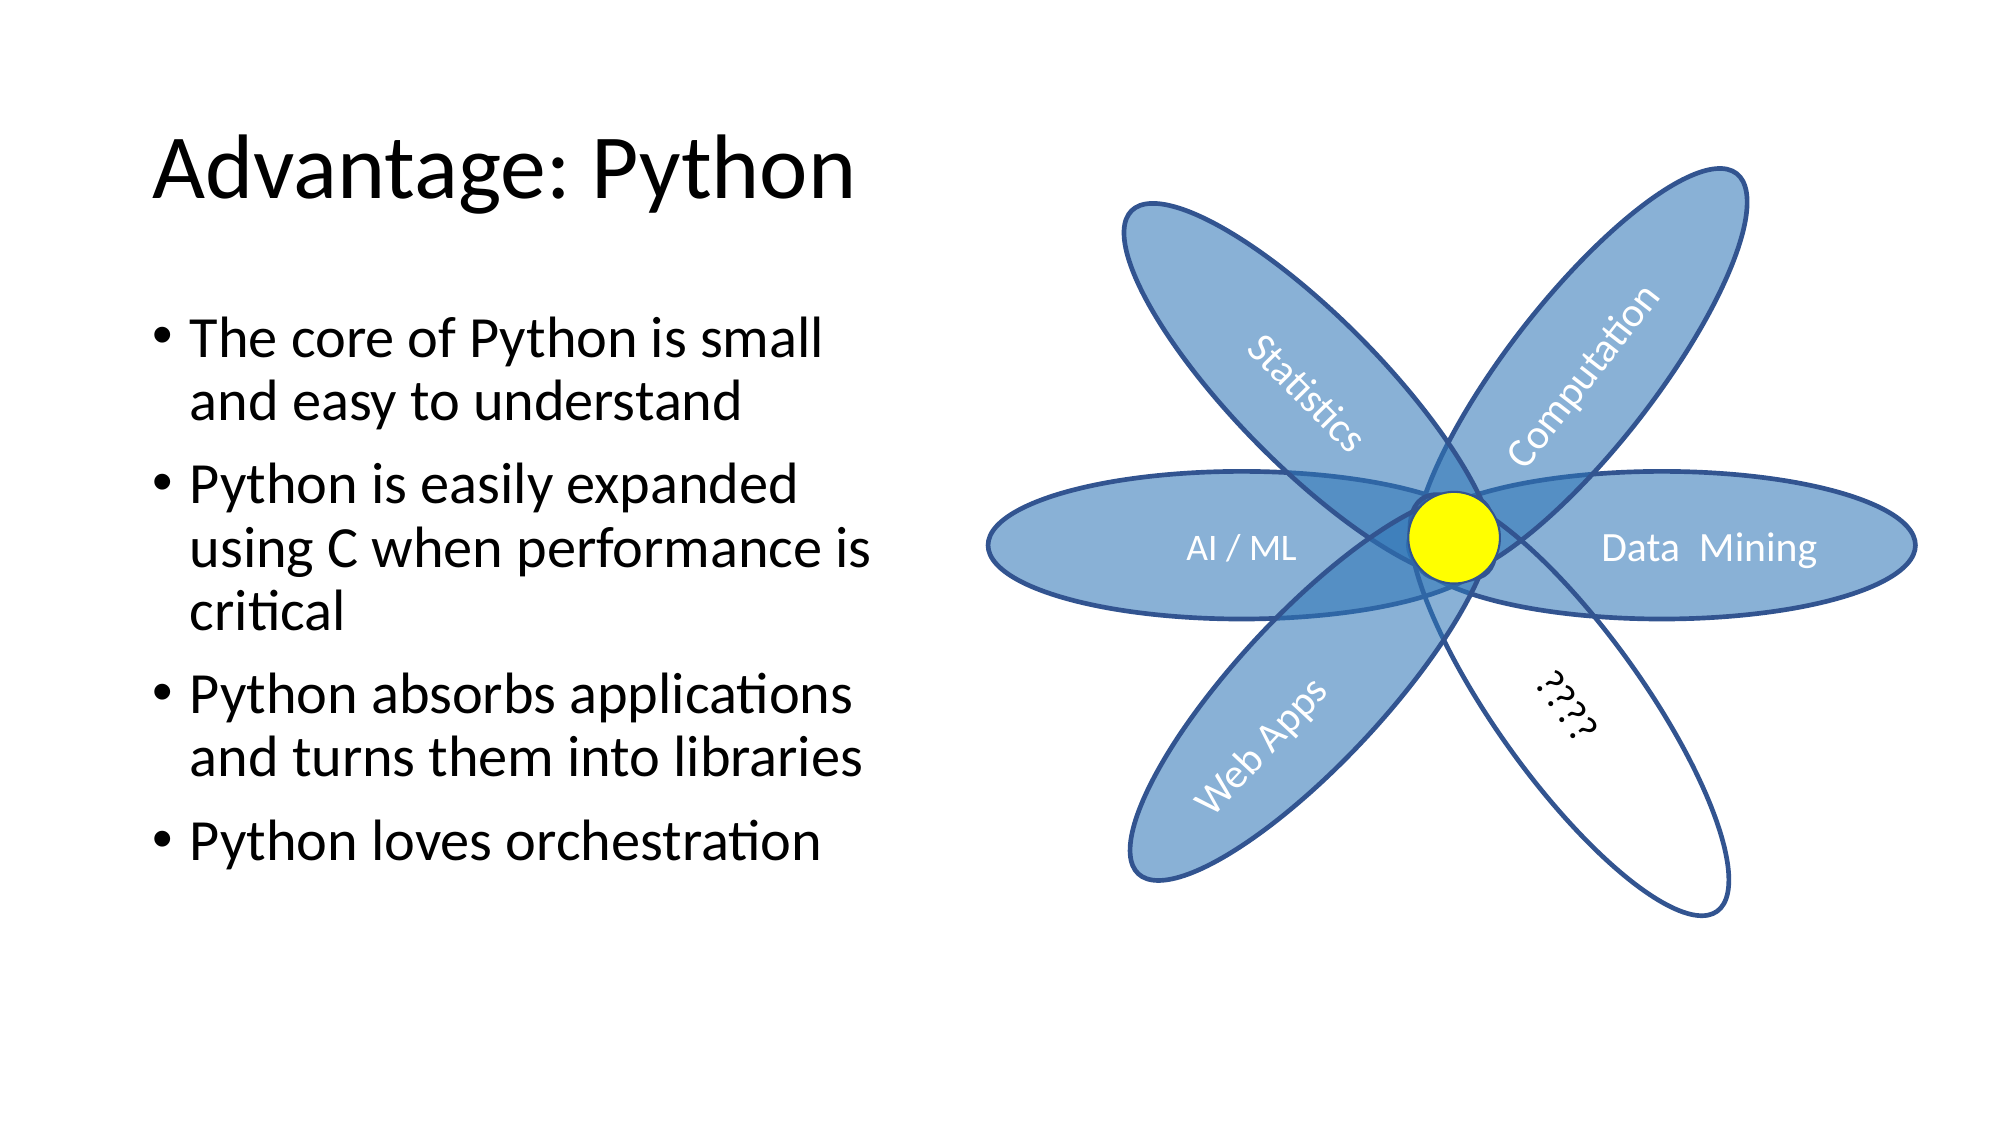

# Advantage: Python
Computation
Statistics
AI / ML
          Data  Mining

Web Apps
????
The core of Python is small and easy to understand
Python is easily expanded using C when performance is critical
Python absorbs applications and turns them into libraries
Python loves orchestration